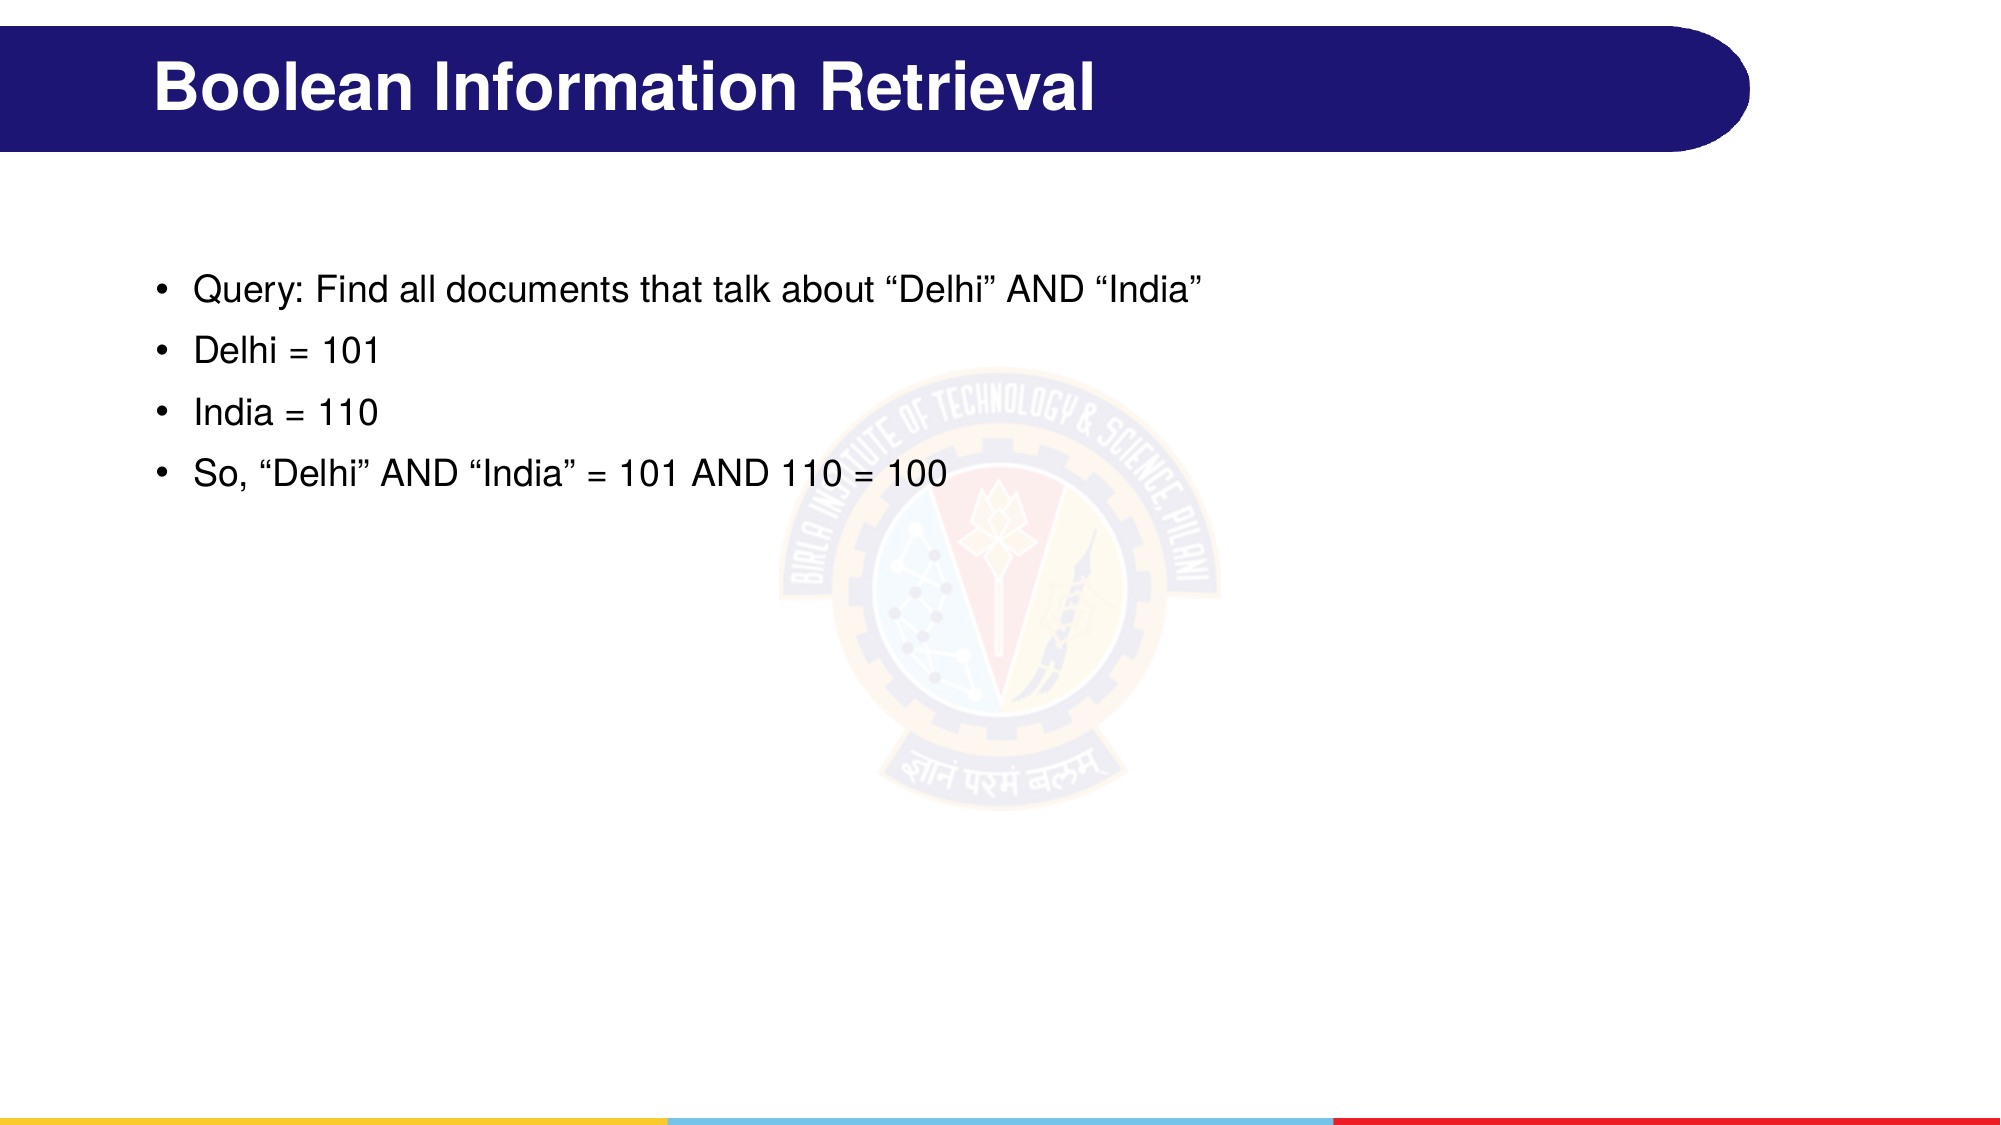

# Boolean Information Retrieval

Query: Find all documents that talk about “Delhi” AND “India”
Delhi = 101
India = 110
So, “Delhi” AND “India” = 101 AND 110 = 100